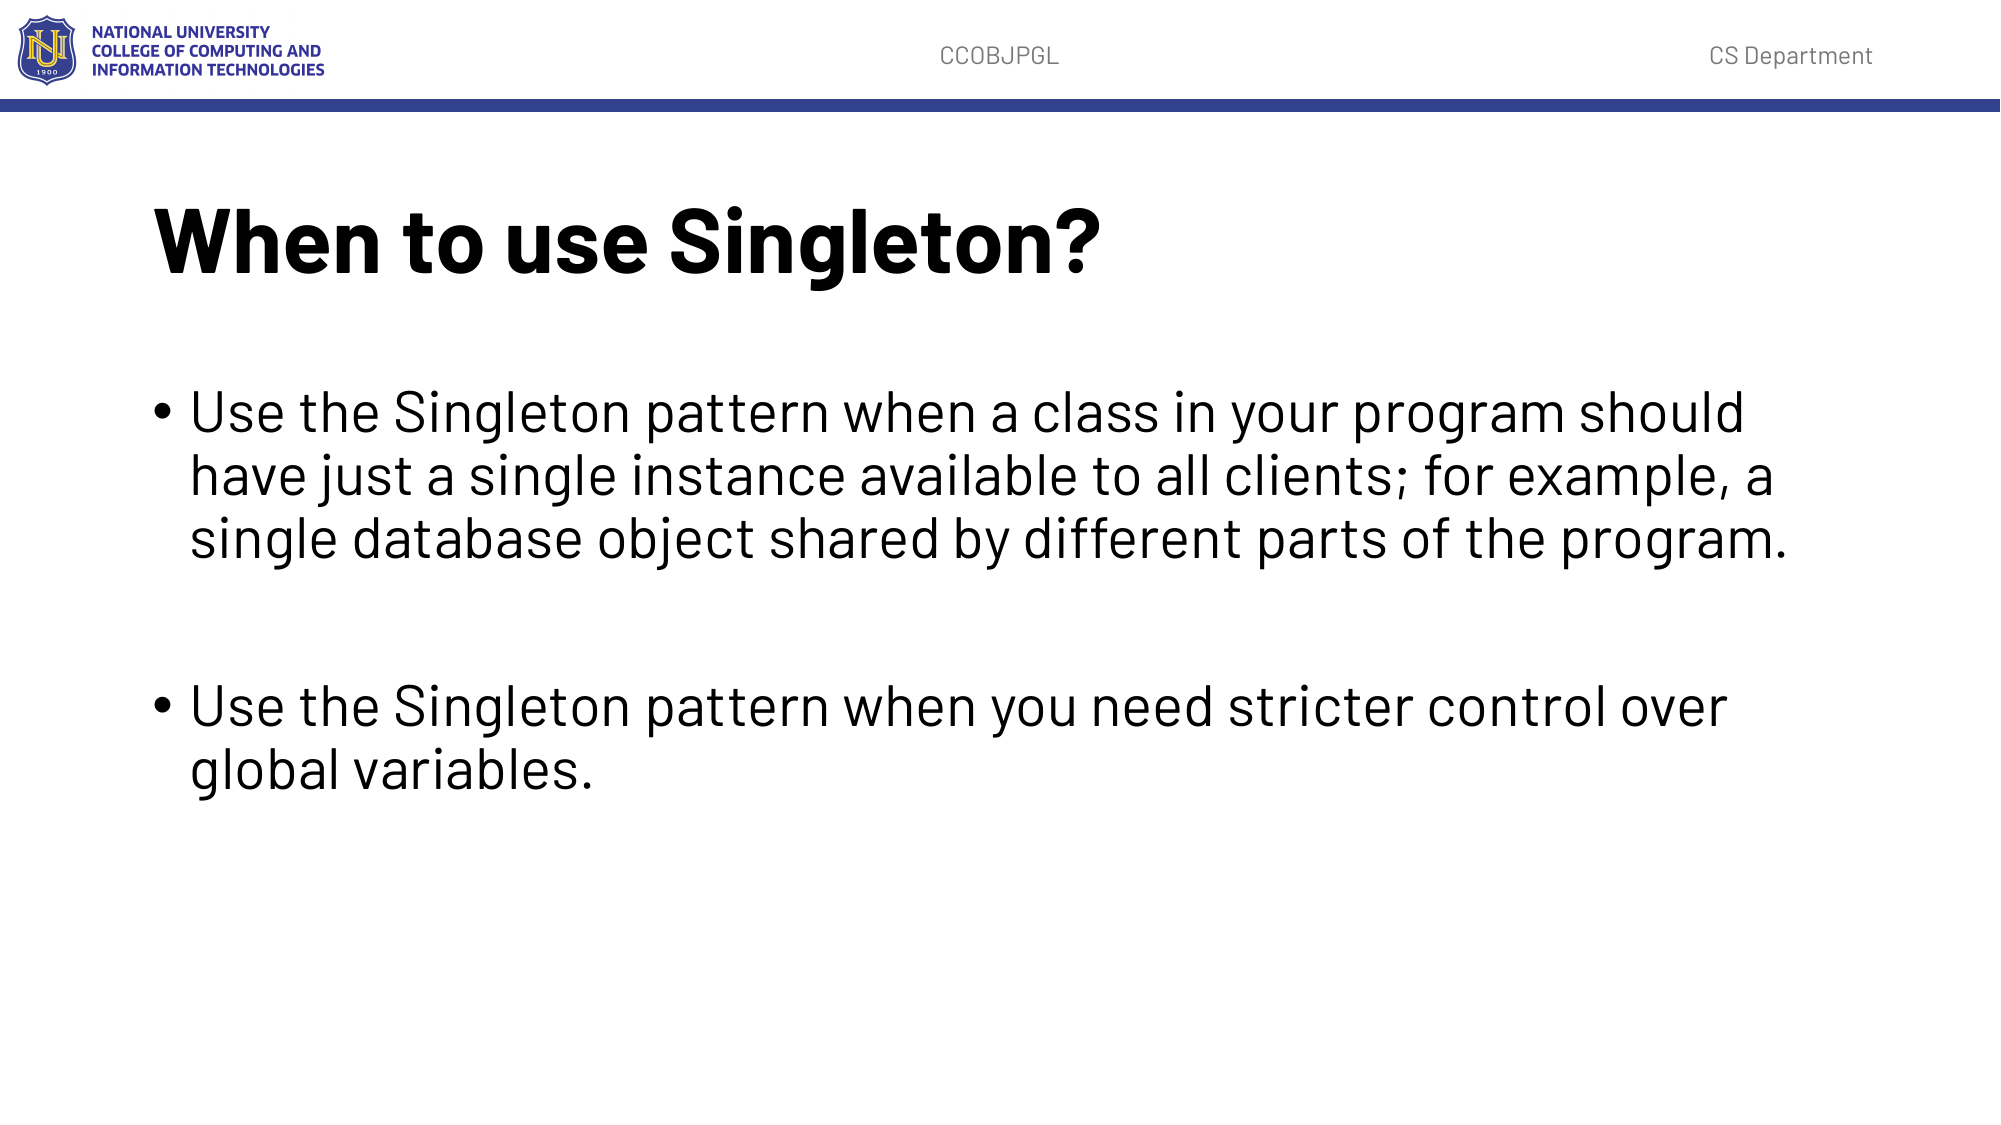

# When to use Singleton?
Use the Singleton pattern when a class in your program should have just a single instance available to all clients; for example, a single database object shared by different parts of the program.

Use the Singleton pattern when you need stricter control over global variables.